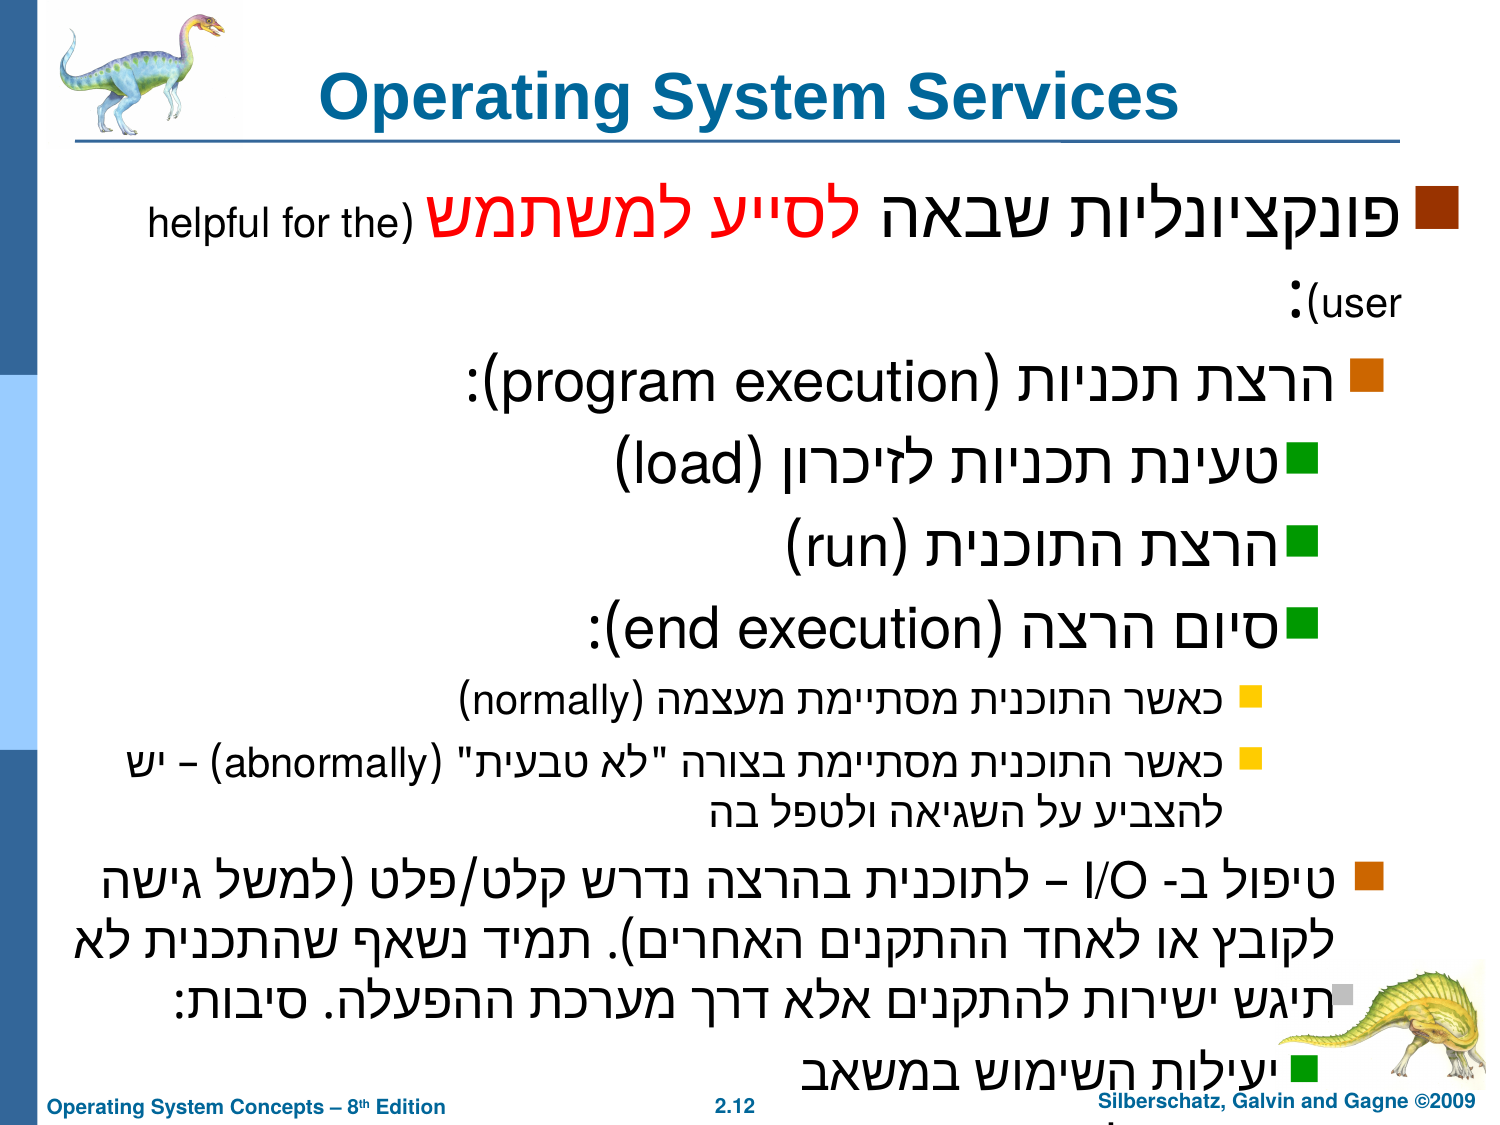

# Operating System Services
פונקציונליות שבאה לסייע למשתמש (helpful for the user):
הרצת תכניות (program execution):
טעינת תכניות לזיכרון (load)
הרצת התוכנית (run)
סיום הרצה (end execution):
כאשר התוכנית מסתיימת מעצמה (normally)
כאשר התוכנית מסתיימת בצורה "לא טבעית" (abnormally) – יש להצביע על השגיאה ולטפל בה
טיפול ב- I/O – לתוכנית בהרצה נדרש קלט/פלט (למשל גישה לקובץ או לאחד ההתקנים האחרים). תמיד נשאף שהתכנית לא תיגש ישירות להתקנים אלא דרך מערכת ההפעלה. סיבות:
יעילות השימוש במשאב
הגנה על המשאב